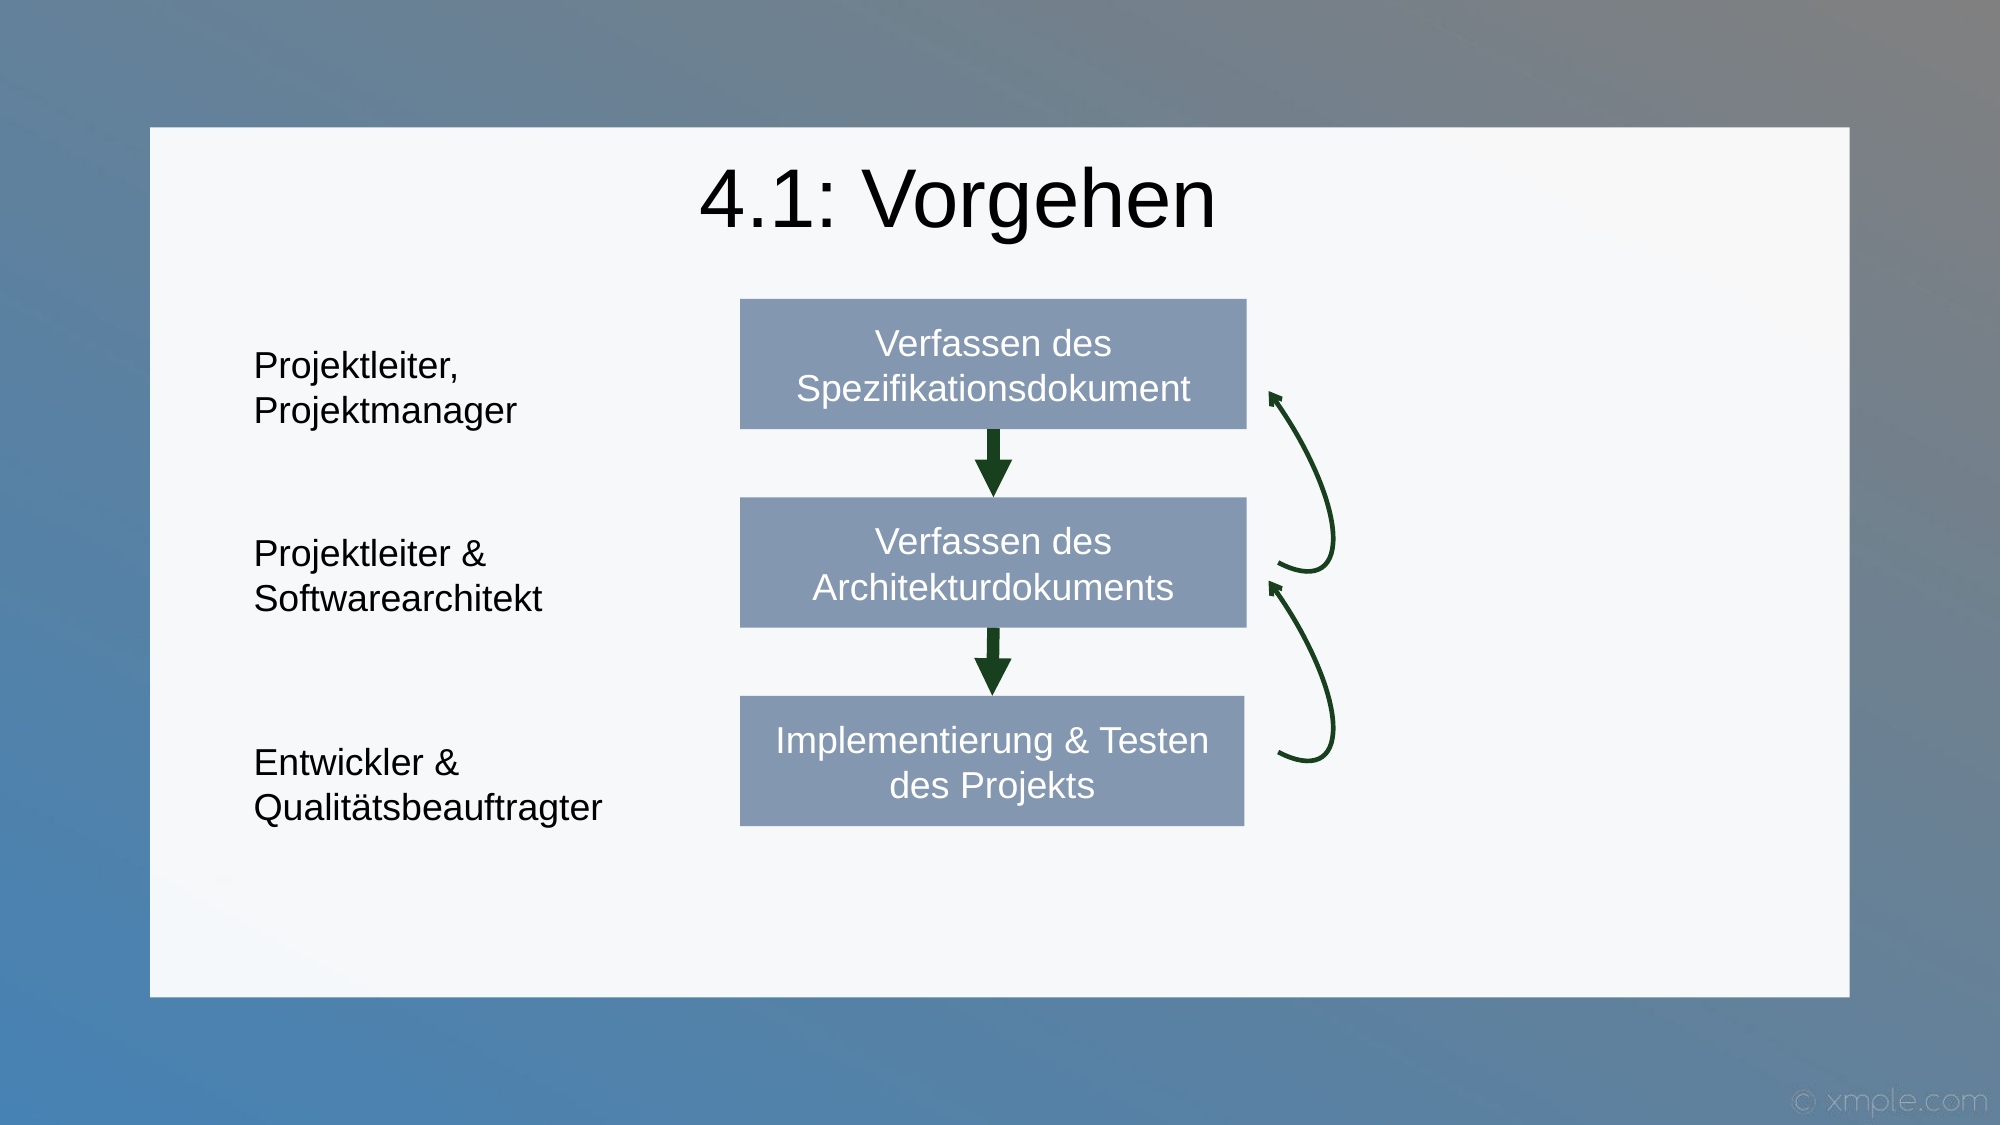

4.1: Vorgehen

Verfassen des Spezifikationsdokument
Projektleiter, Projektmanager

Verfassen des Architekturdokuments
Projektleiter &
Softwarearchitekt
Implementierung & Testen des Projekts
Entwickler & Qualitätsbeauftragter